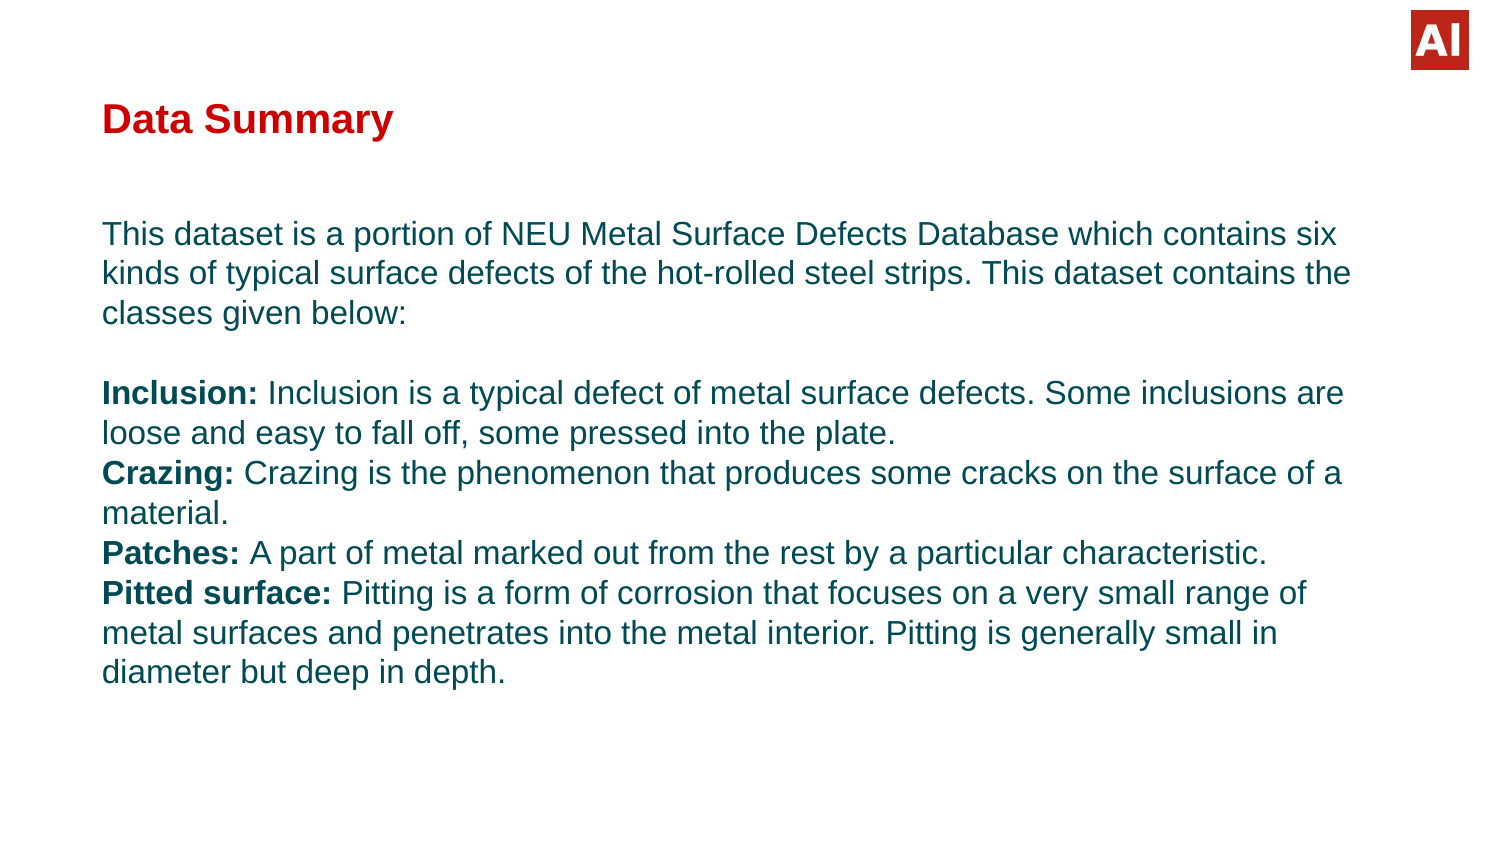

#
Data Summary

This dataset is a portion of NEU Metal Surface Defects Database which contains six kinds of typical surface defects of the hot-rolled steel strips. This dataset contains the classes given below:

Inclusion: Inclusion is a typical defect of metal surface defects. Some inclusions are loose and easy to fall off, some pressed into the plate.
Crazing: Crazing is the phenomenon that produces some cracks on the surface of a material.
Patches: A part of metal marked out from the rest by a particular characteristic.
Pitted surface: Pitting is a form of corrosion that focuses on a very small range of metal surfaces and penetrates into the metal interior. Pitting is generally small in diameter but deep in depth.